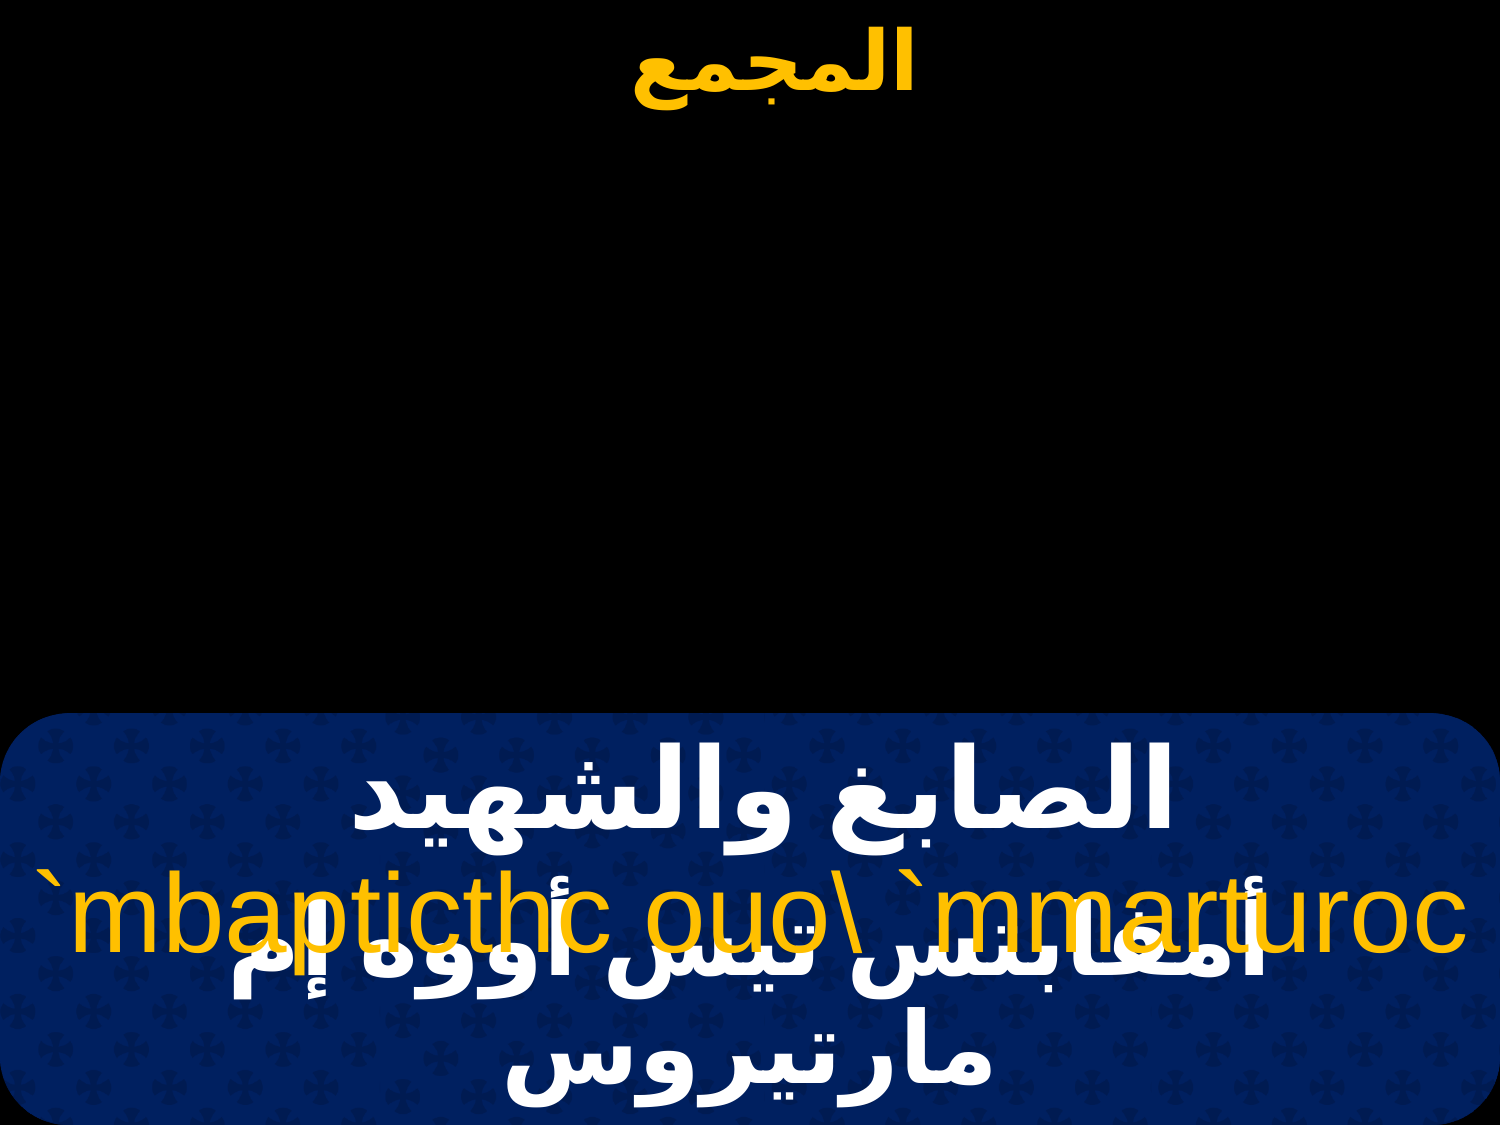

# الصابغ والشهيد
`mbapticthc ouo\ `mmarturoc
أمفابتس تيس أووه إم مارتيروس